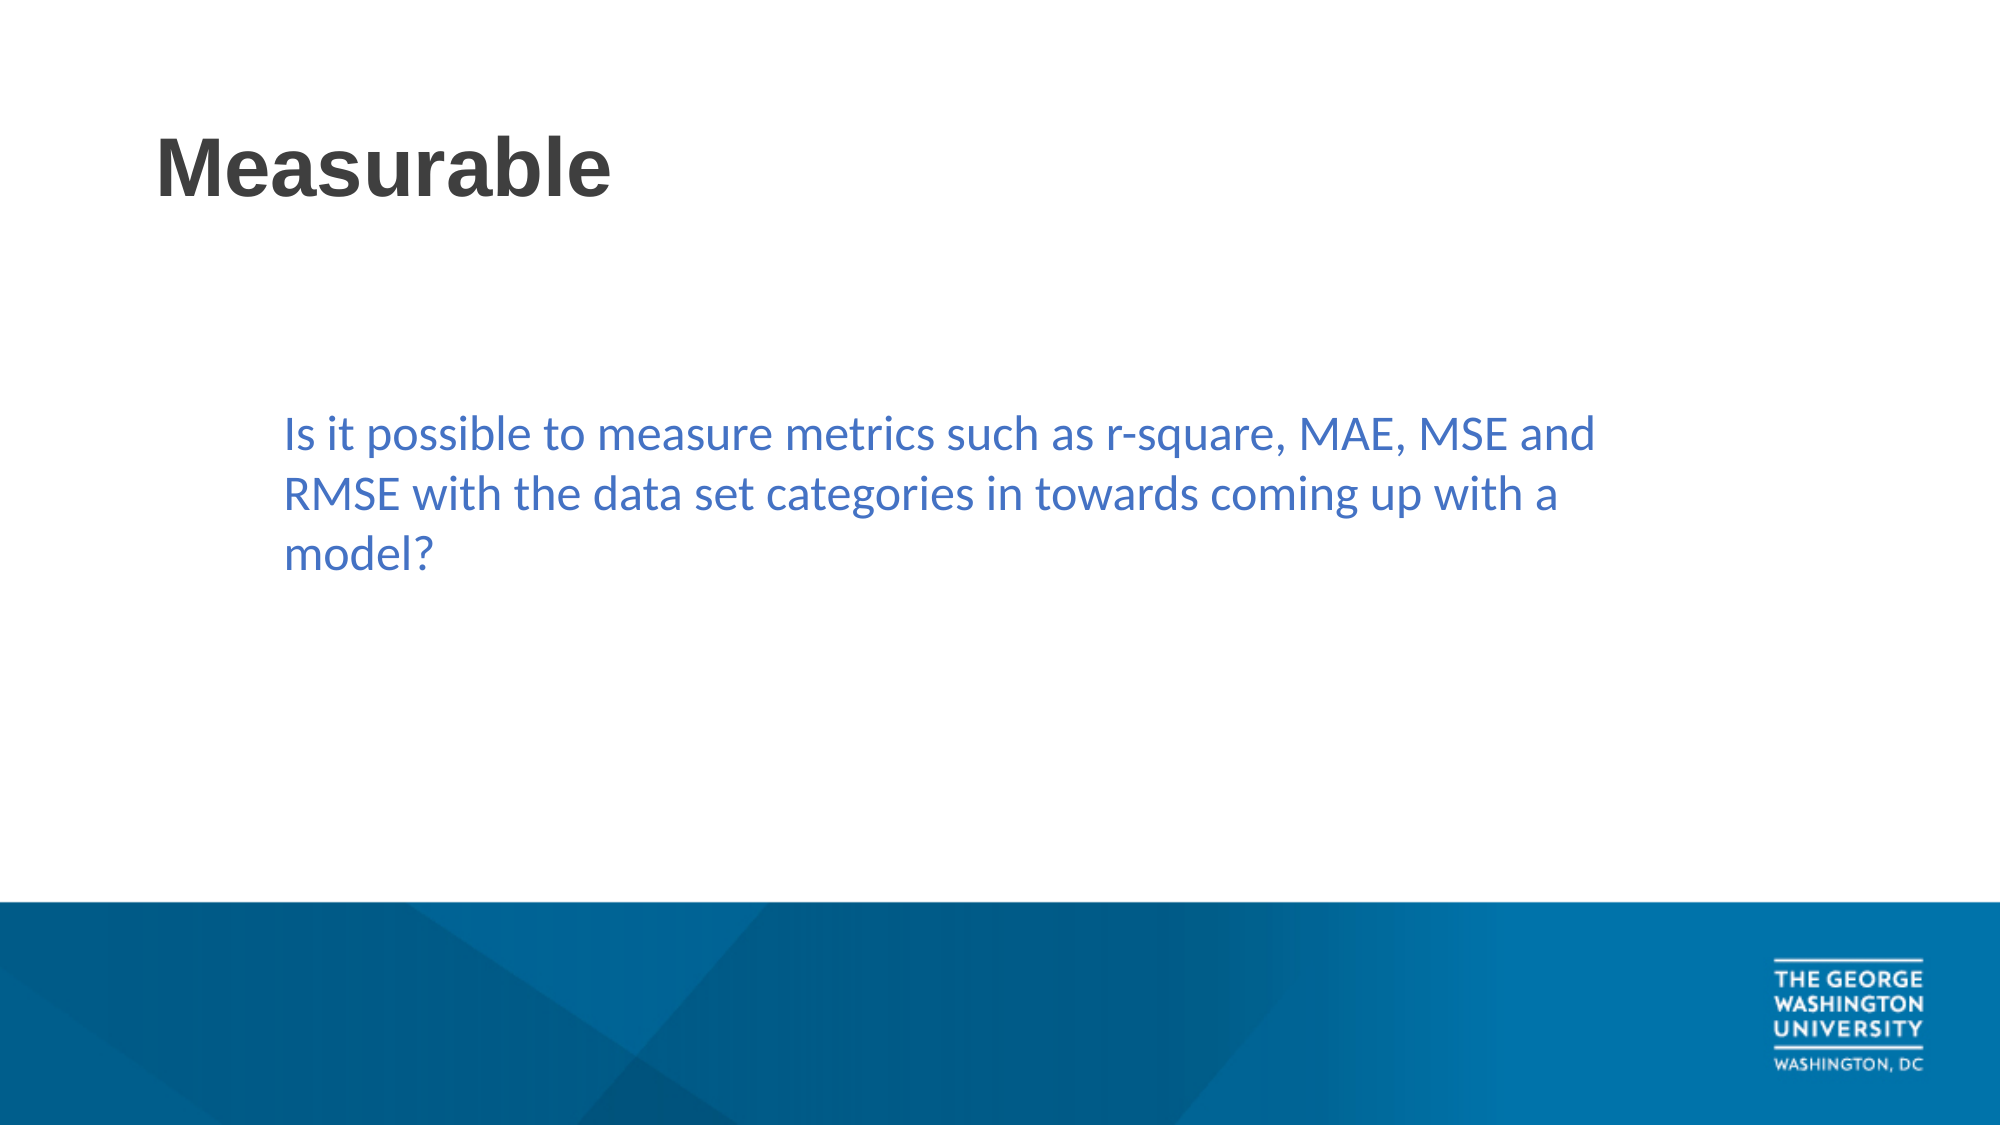

# Measurable
Is it possible to measure metrics such as r-square, MAE, MSE and RMSE with the data set categories in towards coming up with a model?